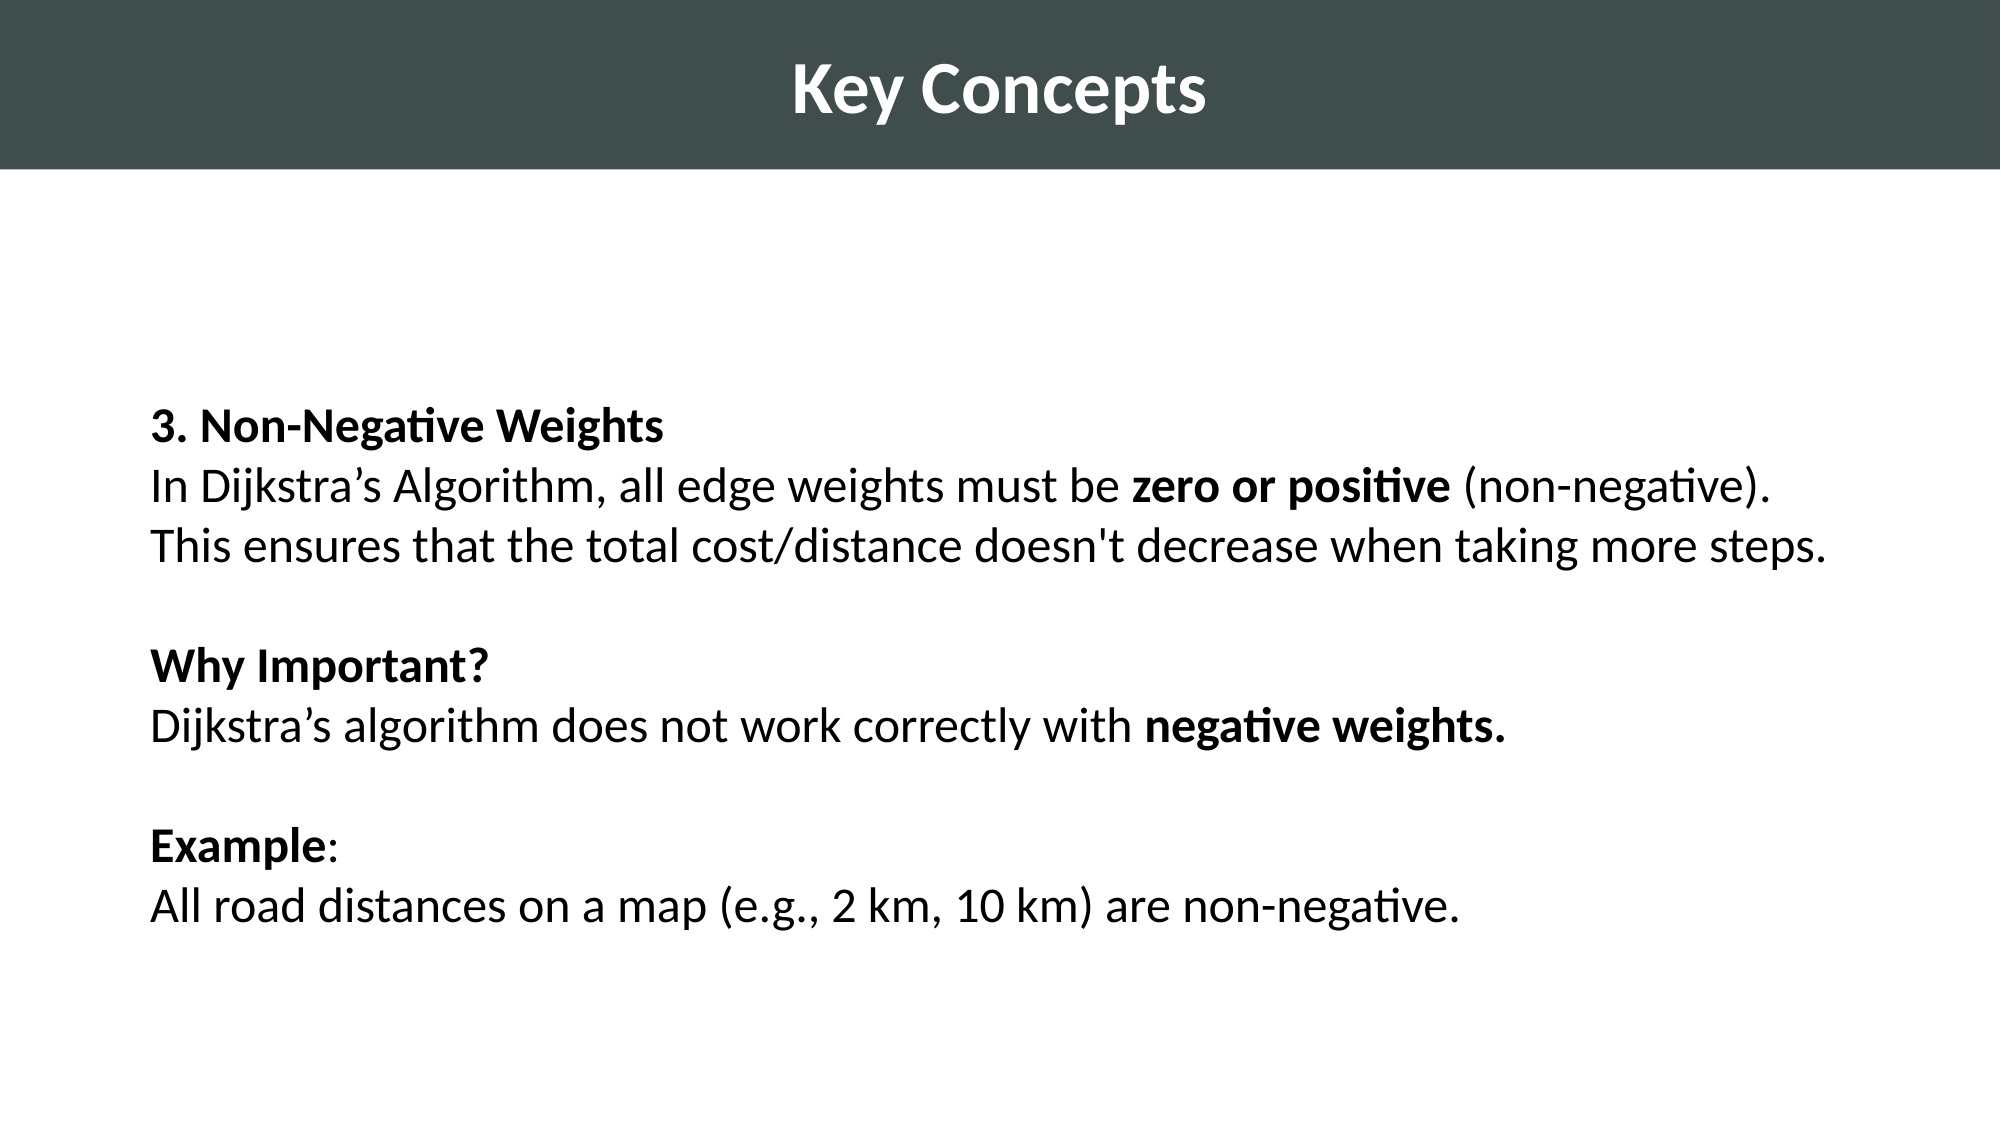

Key Concepts
3. Non-Negative Weights
In Dijkstra’s Algorithm, all edge weights must be zero or positive (non-negative). This ensures that the total cost/distance doesn't decrease when taking more steps.

Why Important?
Dijkstra’s algorithm does not work correctly with negative weights.

Example:
All road distances on a map (e.g., 2 km, 10 km) are non-negative.